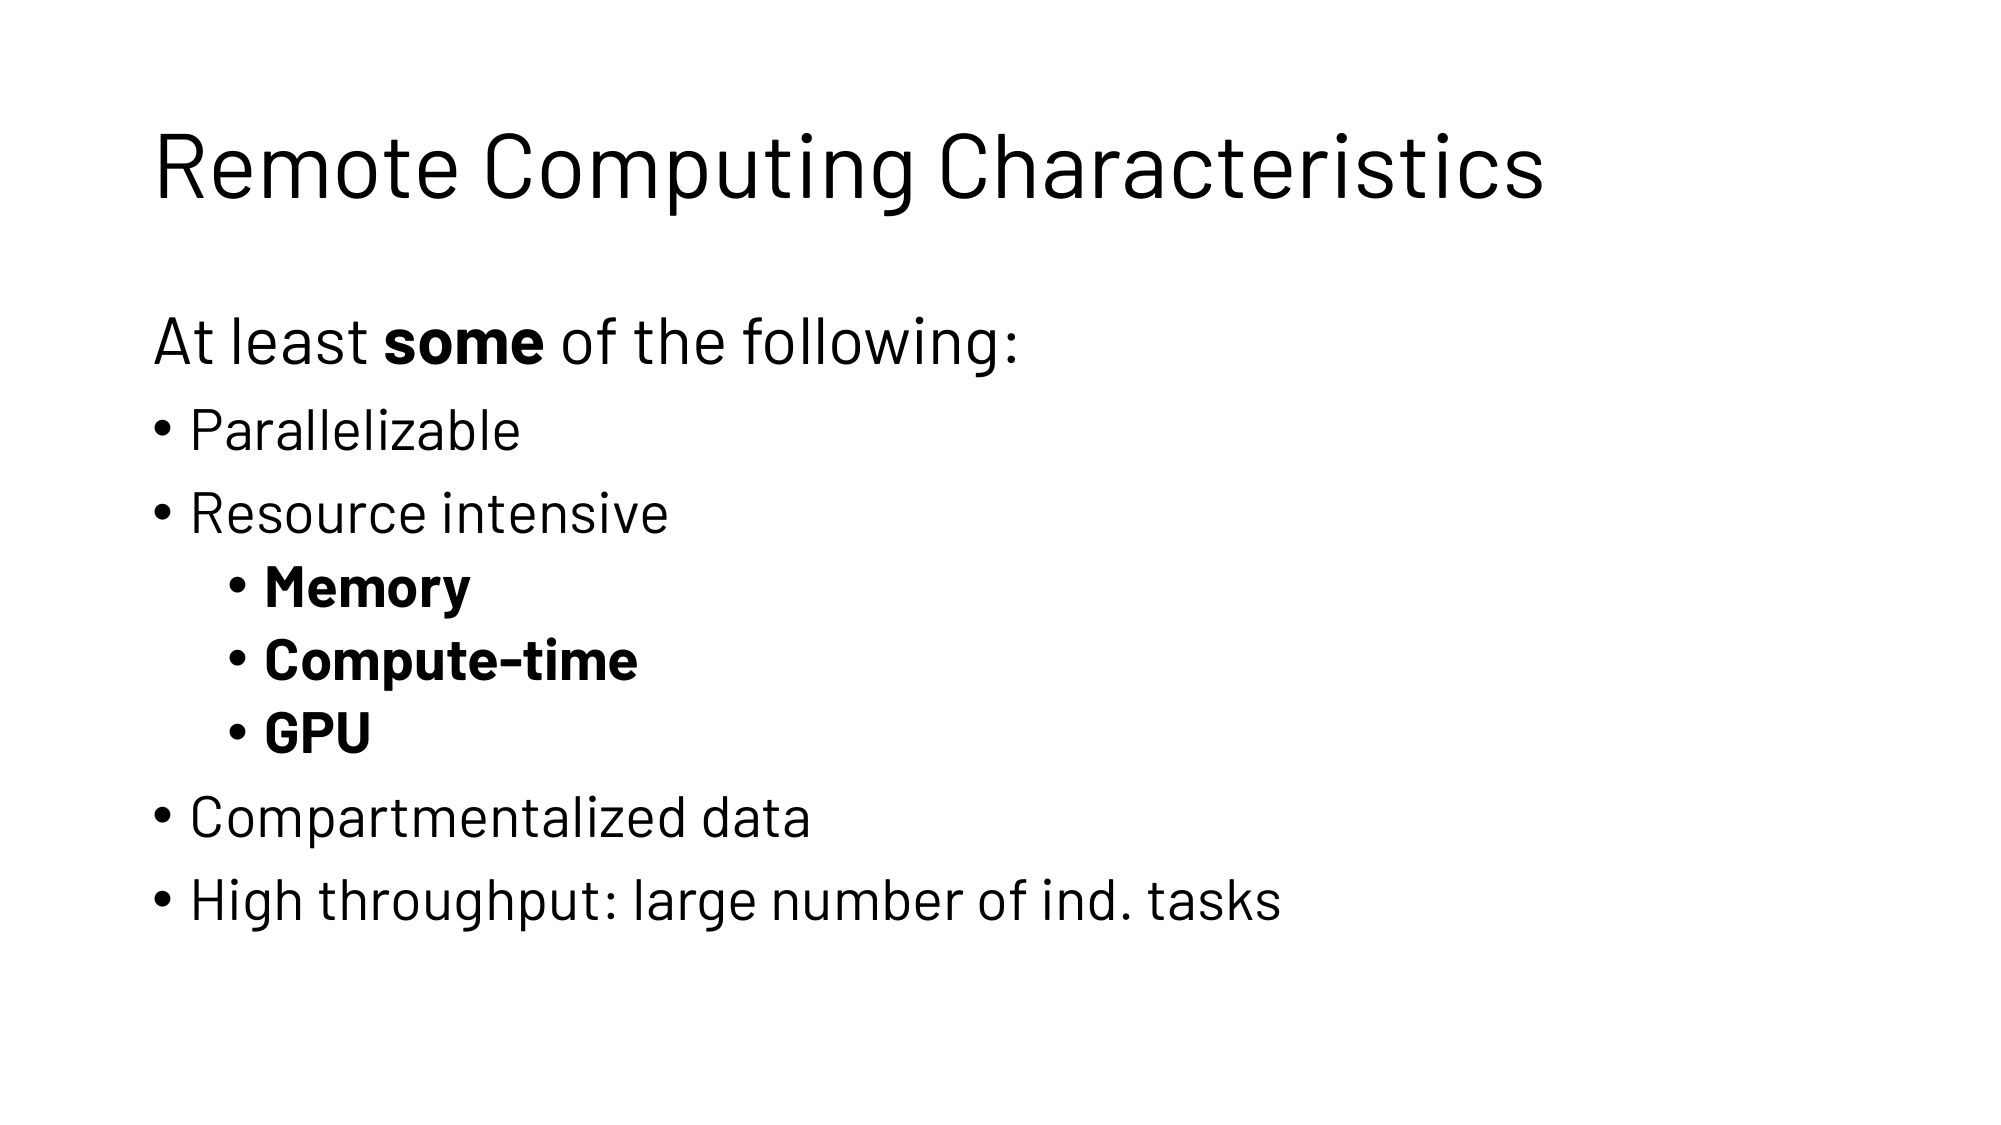

# Remote Computing Characteristics
At least some of the following:
Parallelizable
Resource intensive
Memory
Compute-time
GPU
Compartmentalized data
High throughput: large number of ind. tasks